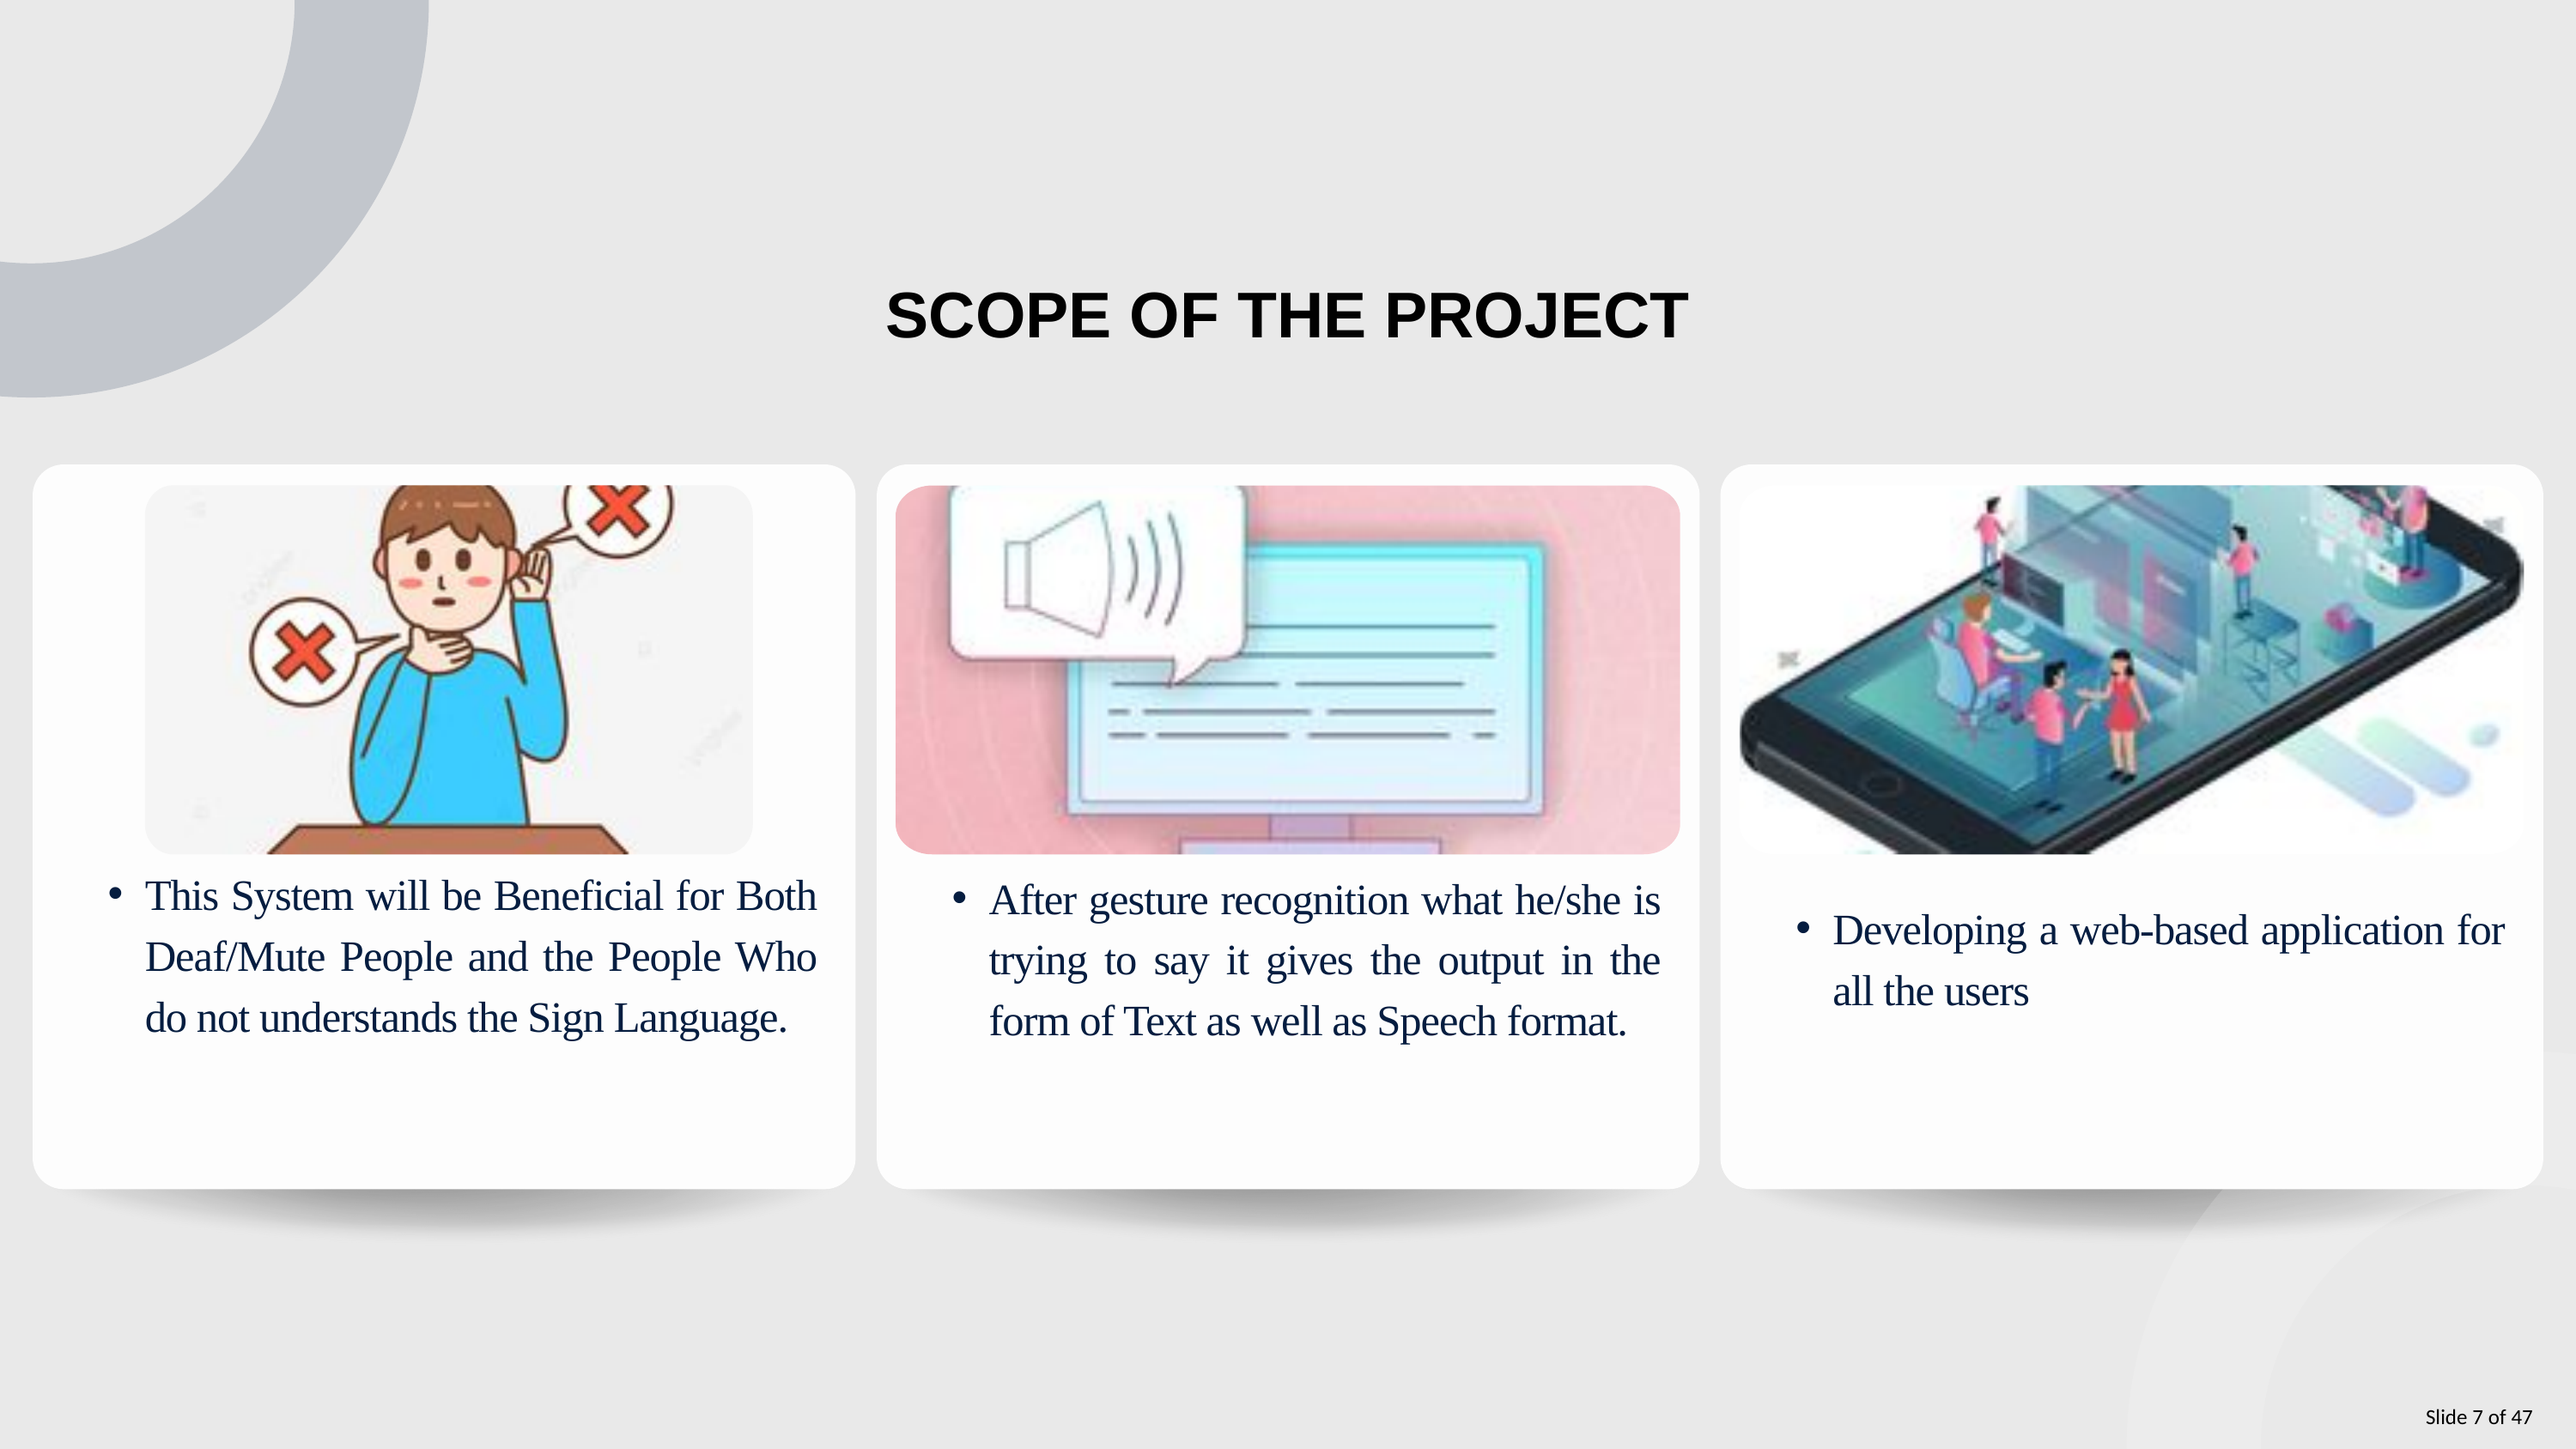

SCOPE OF THE PROJECT

This System will be Beneficial for Both Deaf/Mute People and the People Who do not understands the Sign Language.

After gesture recognition what he/she is trying to say it gives the output in the form of Text as well as Speech format.

Developing a web-based application for all the users

Slide 7 of 47